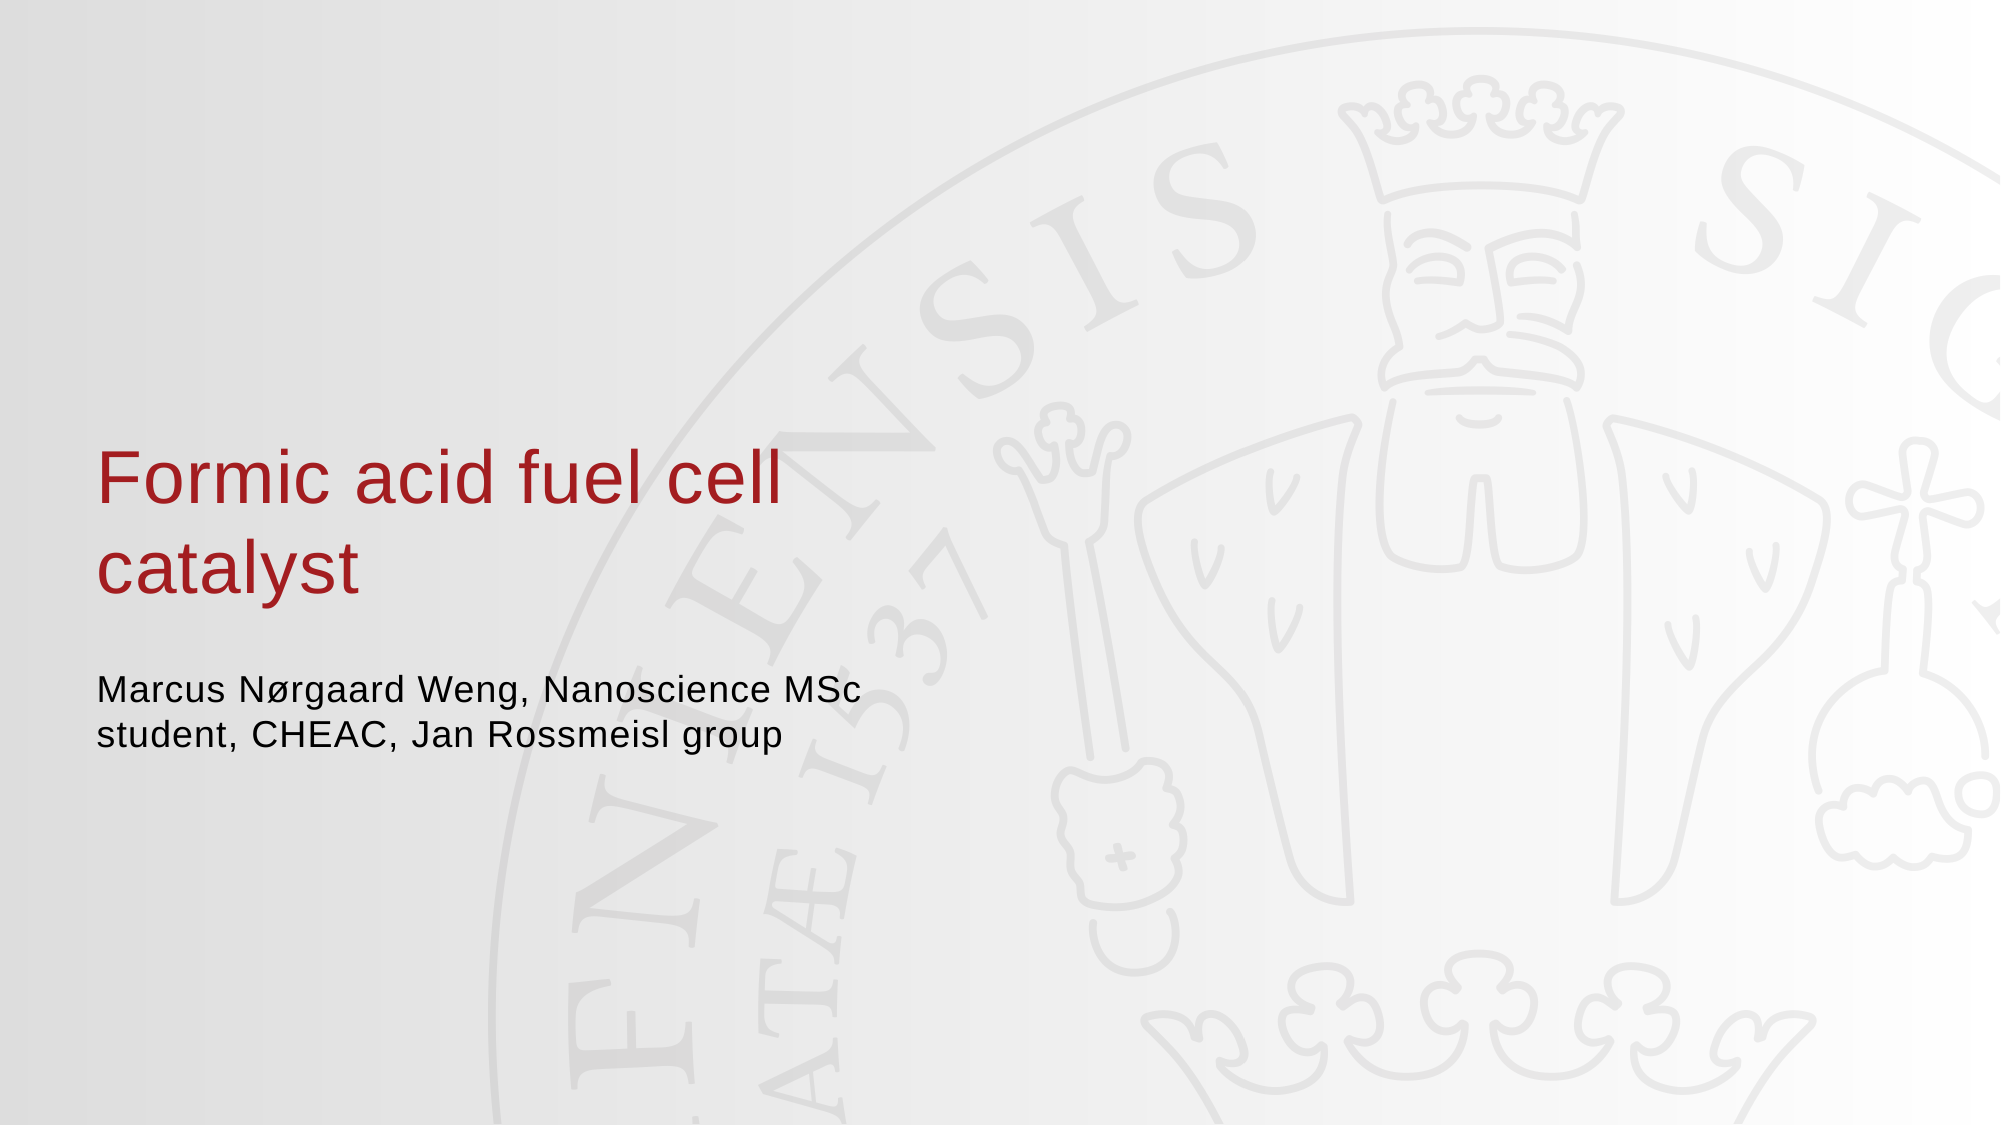

01.05.2023
1
#
Formic acid fuel cell catalyst
Marcus Nørgaard Weng, Nanoscience MSc student, CHEAC, Jan Rossmeisl group